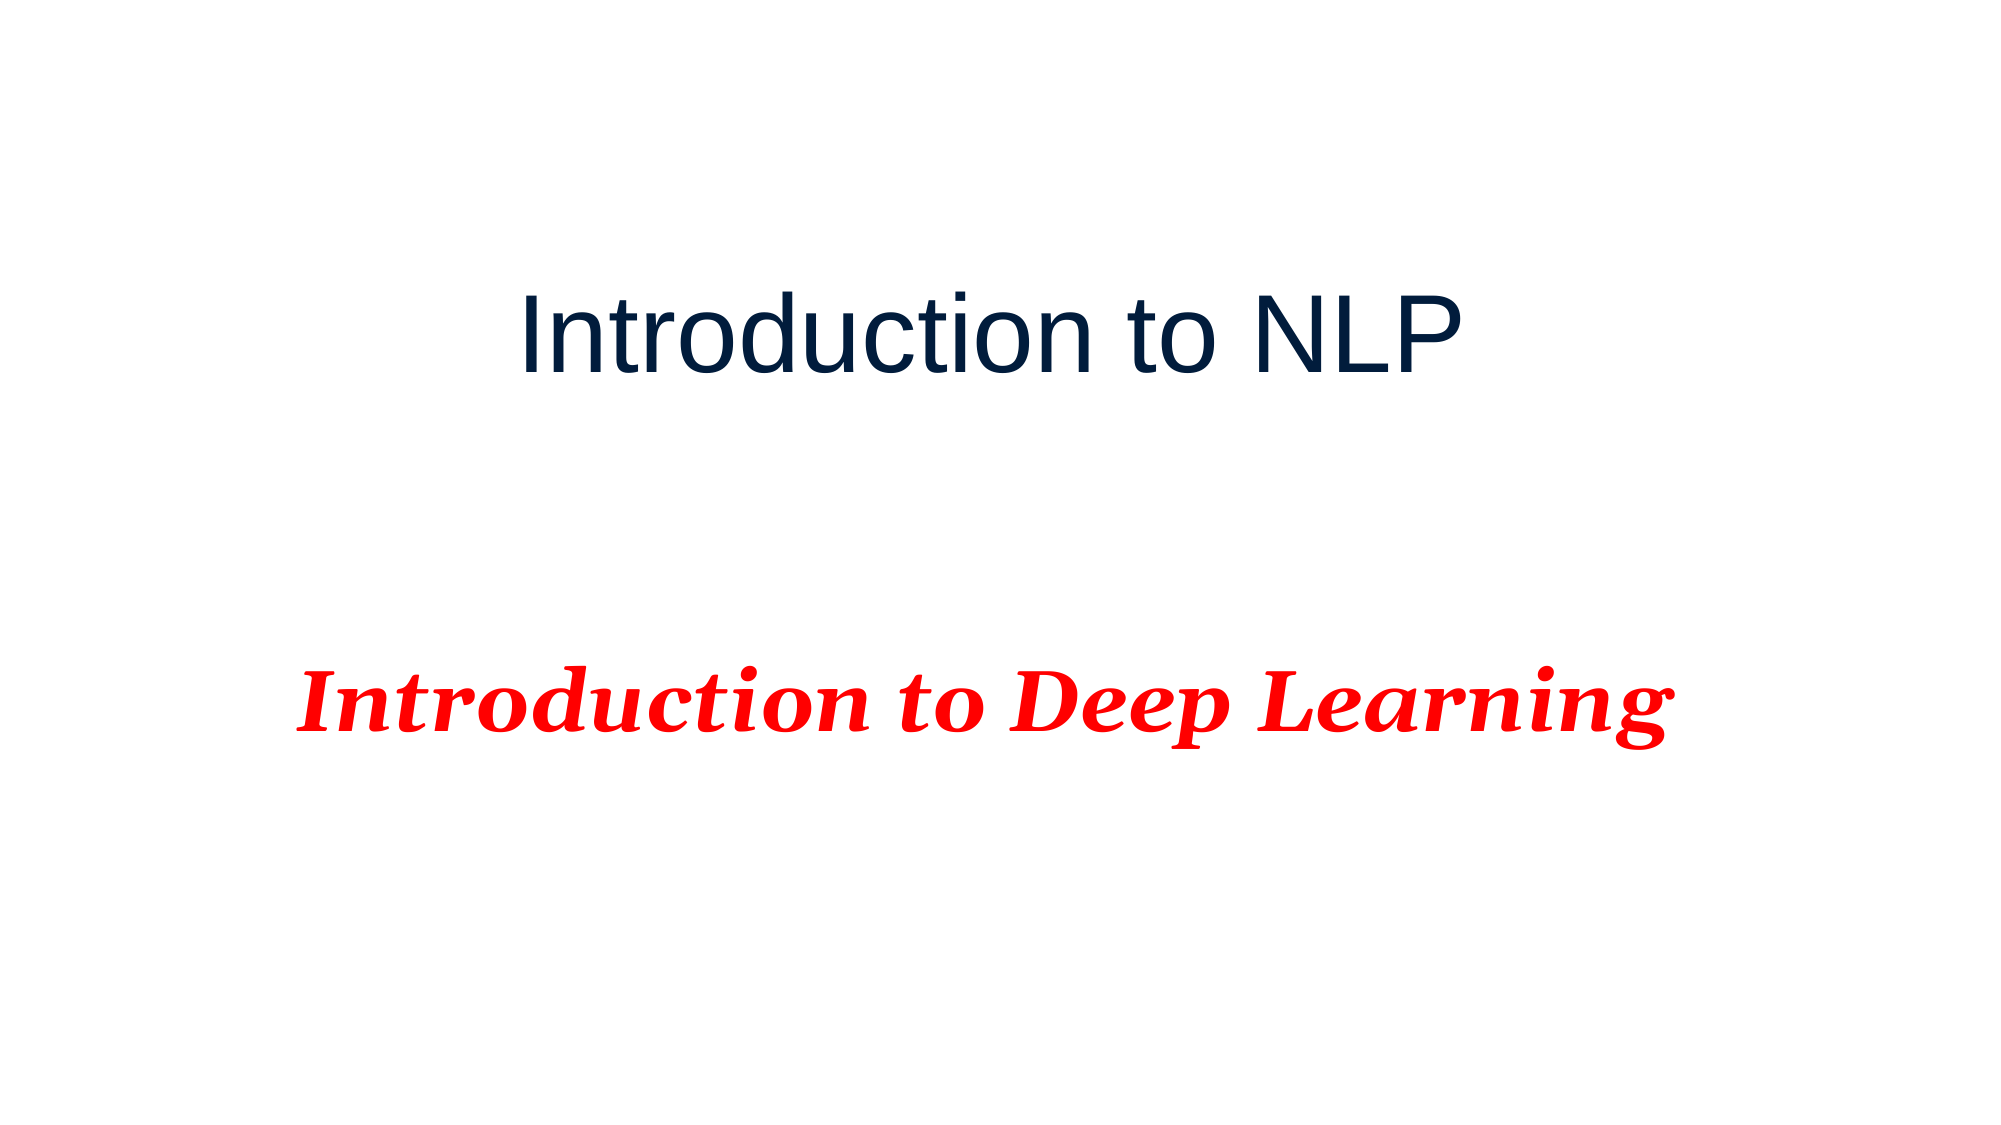

# Introduction to NLP
Introduction to Deep Learning